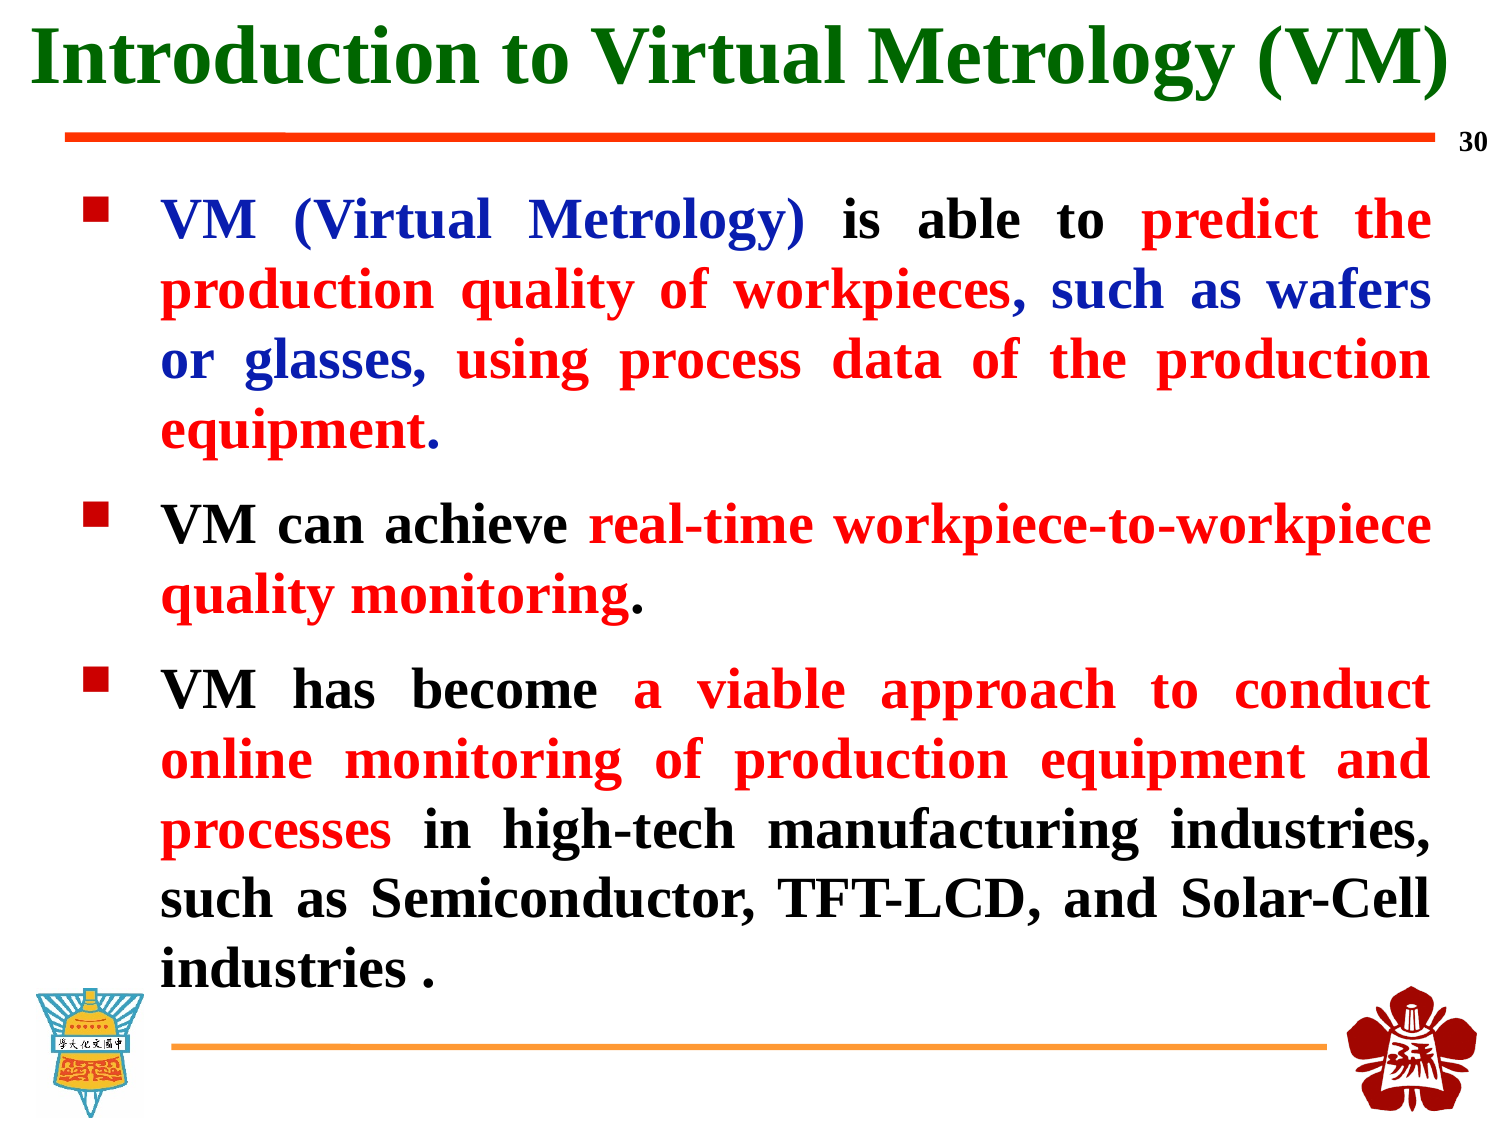

# Introduction to Virtual Metrology (VM)
30
VM (Virtual Metrology) is able to predict the production quality of workpieces, such as wafers or glasses, using process data of the production equipment.
VM can achieve real-time workpiece-to-workpiece quality monitoring.
VM has become a viable approach to conduct online monitoring of production equipment and processes in high-tech manufacturing industries, such as Semiconductor, TFT-LCD, and Solar-Cell industries .